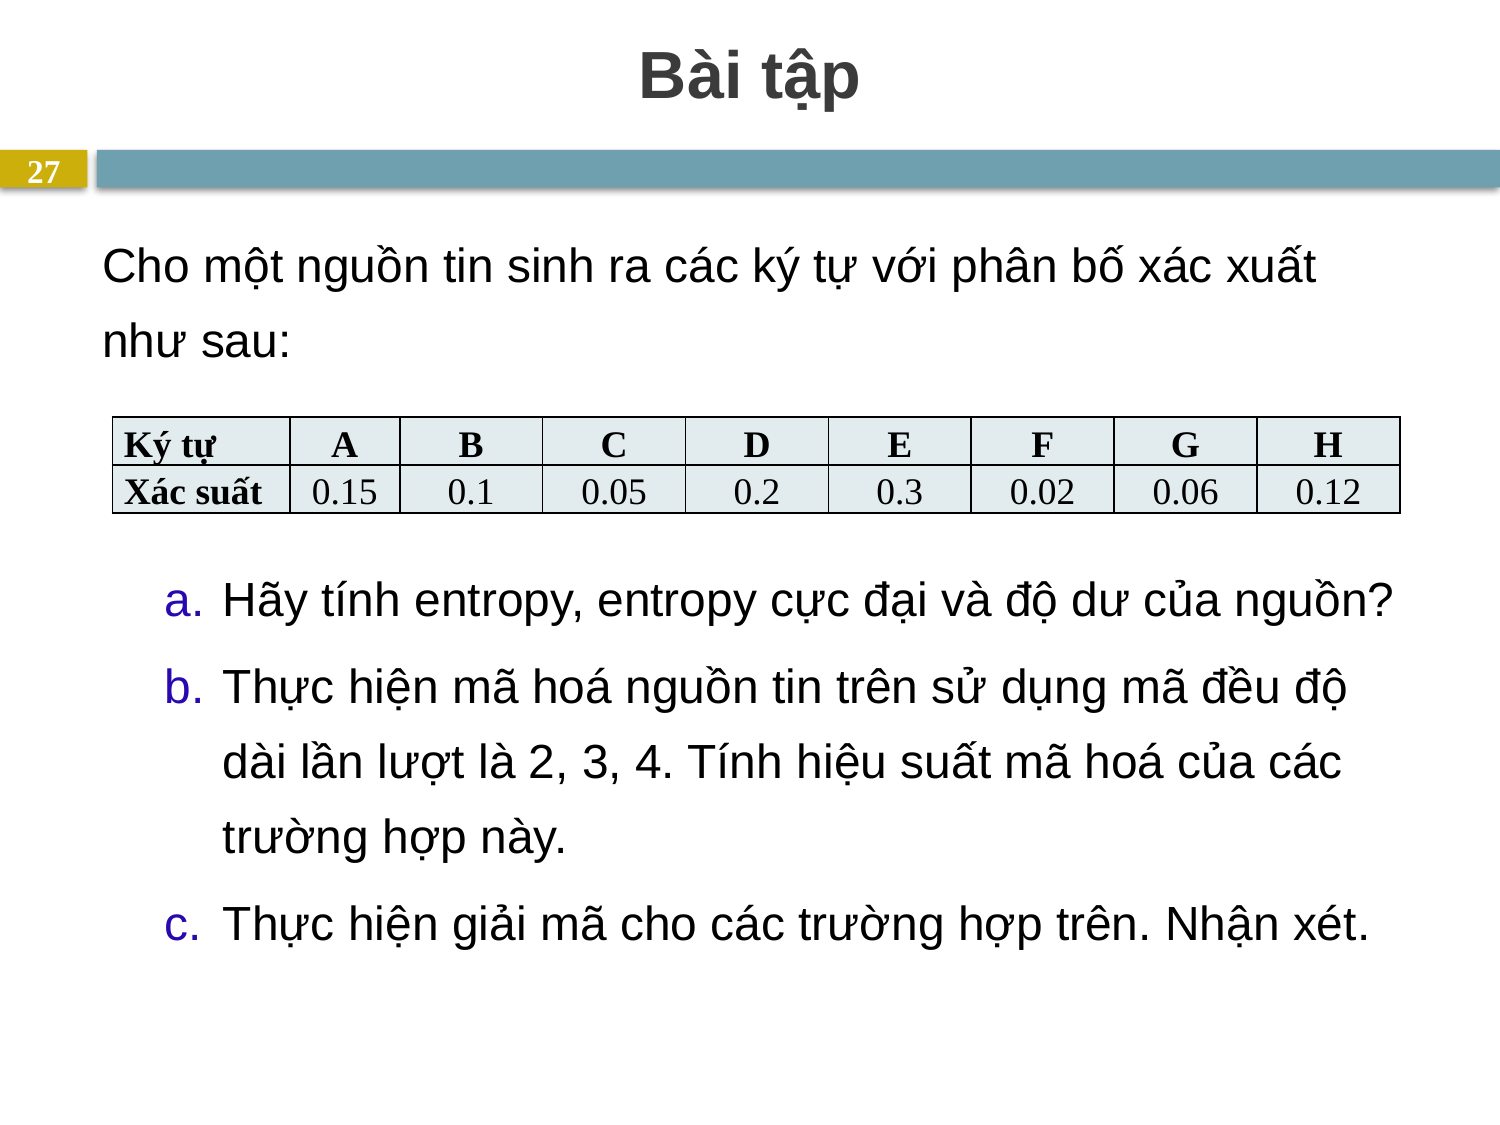

# Bài tập
27
Cho một nguồn tin sinh ra các ký tự với phân bố xác xuất như sau:

Hãy tính entropy, entropy cực đại và độ dư của nguồn?
Thực hiện mã hoá nguồn tin trên sử dụng mã đều độ dài lần lượt là 2, 3, 4. Tính hiệu suất mã hoá của các trường hợp này.
Thực hiện giải mã cho các trường hợp trên. Nhận xét.

| Ký tự | A | B | C | D | E | F | G | H |
| --- | --- | --- | --- | --- | --- | --- | --- | --- |
| Xác suất | 0.15 | 0.1 | 0.05 | 0.2 | 0.3 | 0.02 | 0.06 | 0.12 |